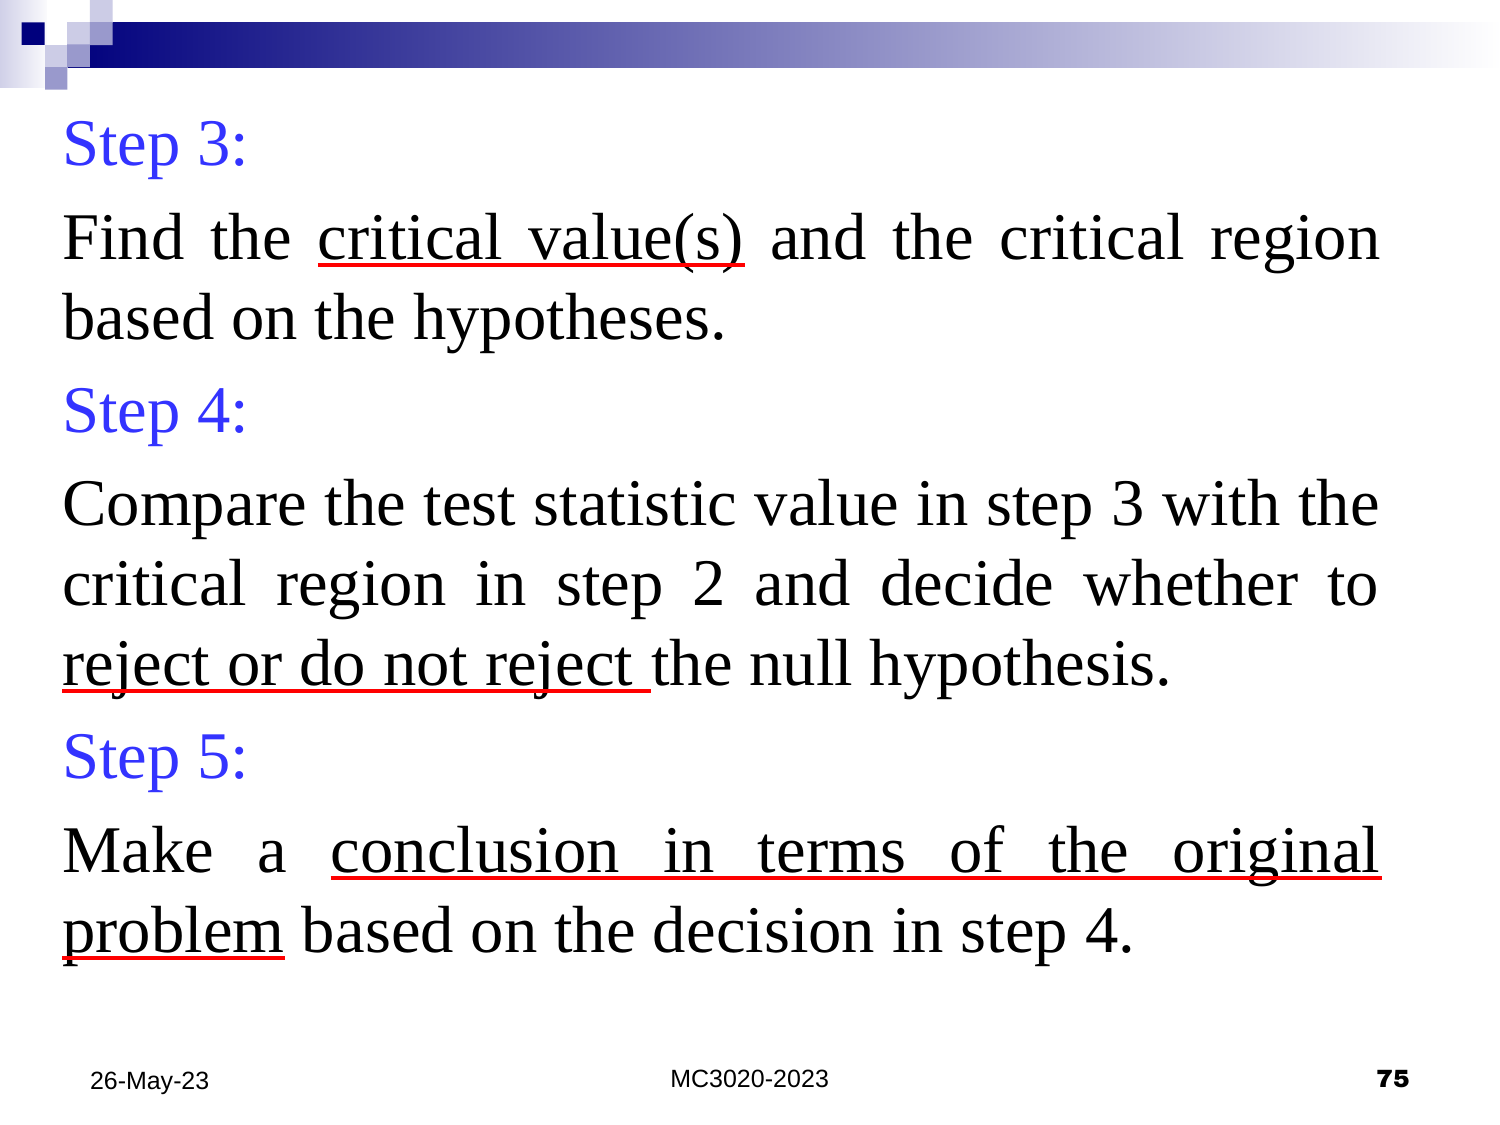

Step 3:
Find the critical value(s) and the critical region based on the hypotheses.
Step 4:
Compare the test statistic value in step 3 with the critical region in step 2 and decide whether to reject or do not reject the null hypothesis.
Step 5:
Make a conclusion in terms of the original problem based on the decision in step 4.

26-May-23
MC3020-2023
75